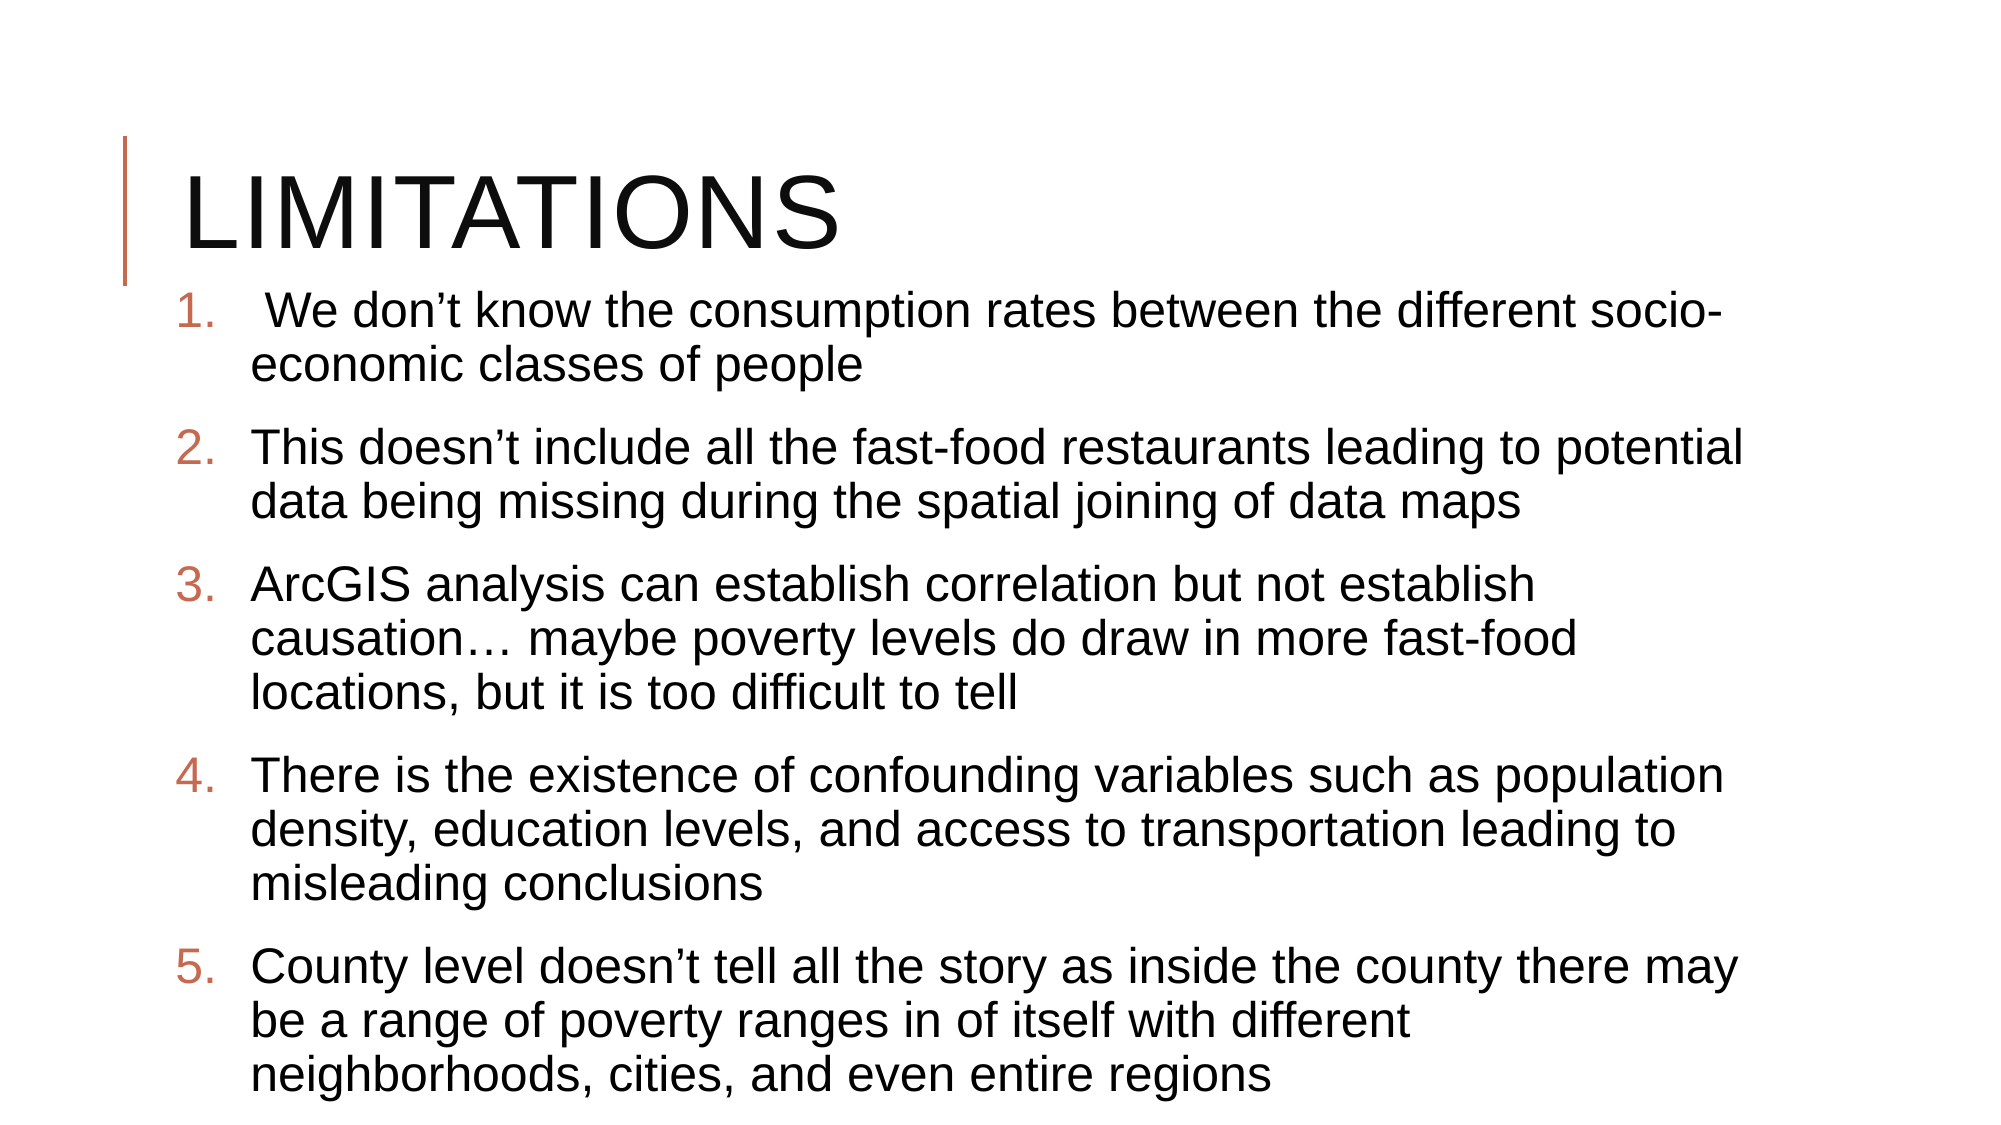

# Limitations
 We don’t know the consumption rates between the different socio-economic classes of people
This doesn’t include all the fast-food restaurants leading to potential data being missing during the spatial joining of data maps
ArcGIS analysis can establish correlation but not establish causation… maybe poverty levels do draw in more fast-food locations, but it is too difficult to tell
There is the existence of confounding variables such as population density, education levels, and access to transportation leading to misleading conclusions
County level doesn’t tell all the story as inside the county there may be a range of poverty ranges in of itself with different neighborhoods, cities, and even entire regions